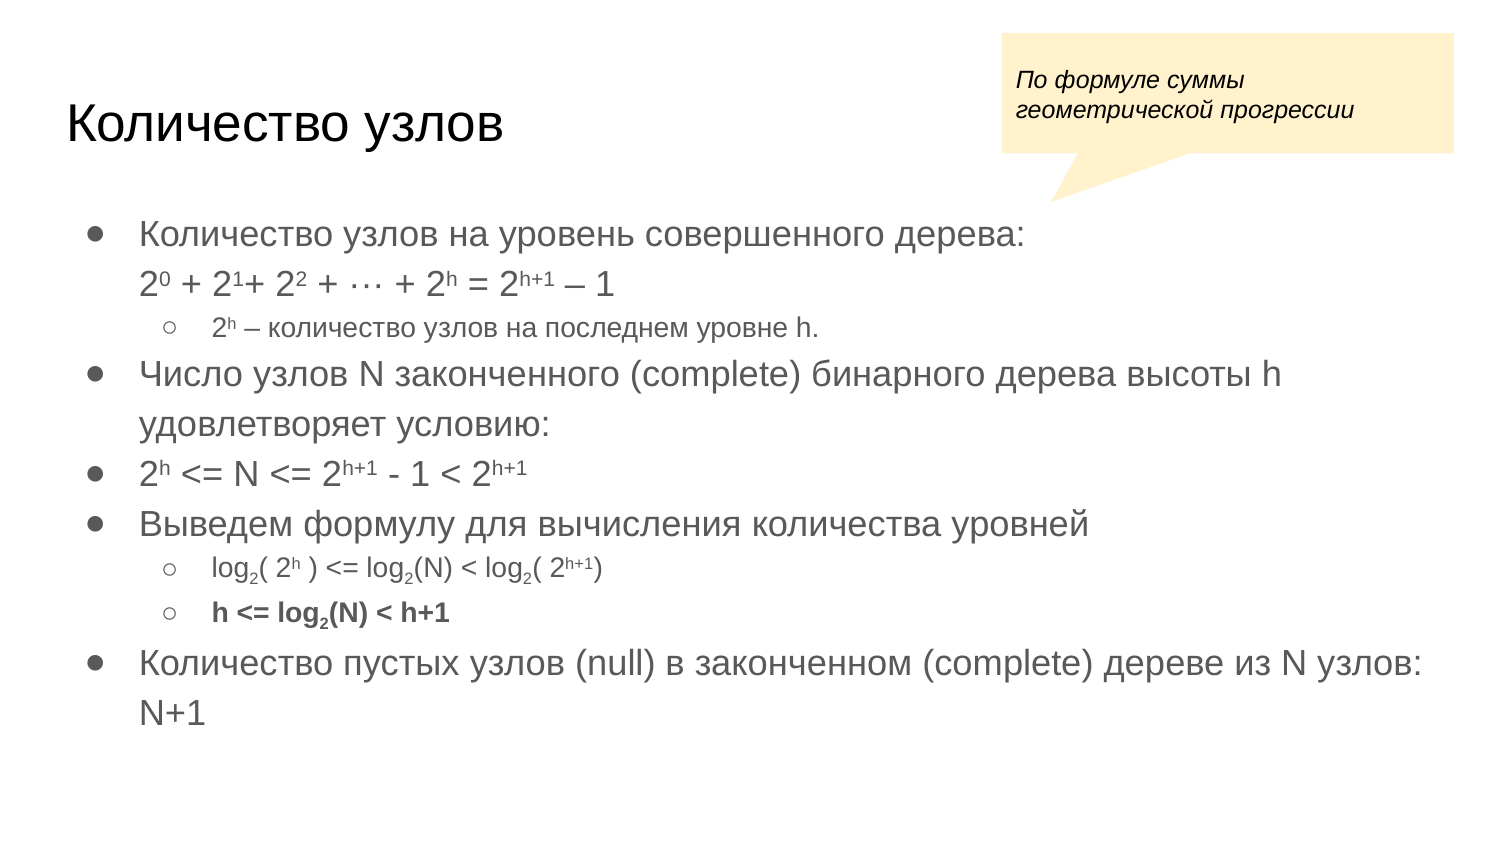

По формуле суммы геометрической прогрессии
# Количество узлов
Количество узлов на уровень совершенного дерева:
20 + 21+ 22 + ··· + 2h = 2h+1 – 1
2h – количество узлов на последнем уровне h.
Число узлов N законченного (complete) бинарного дерева высоты h удовлетворяет условию:
2h <= N <= 2h+1 - 1 < 2h+1
Выведем формулу для вычисления количества уровней
log2( 2h ) <= log2(N) < log2( 2h+1)
h <= log2(N) < h+1
Количество пустых узлов (null) в законченном (complete) дереве из N узлов: N+1